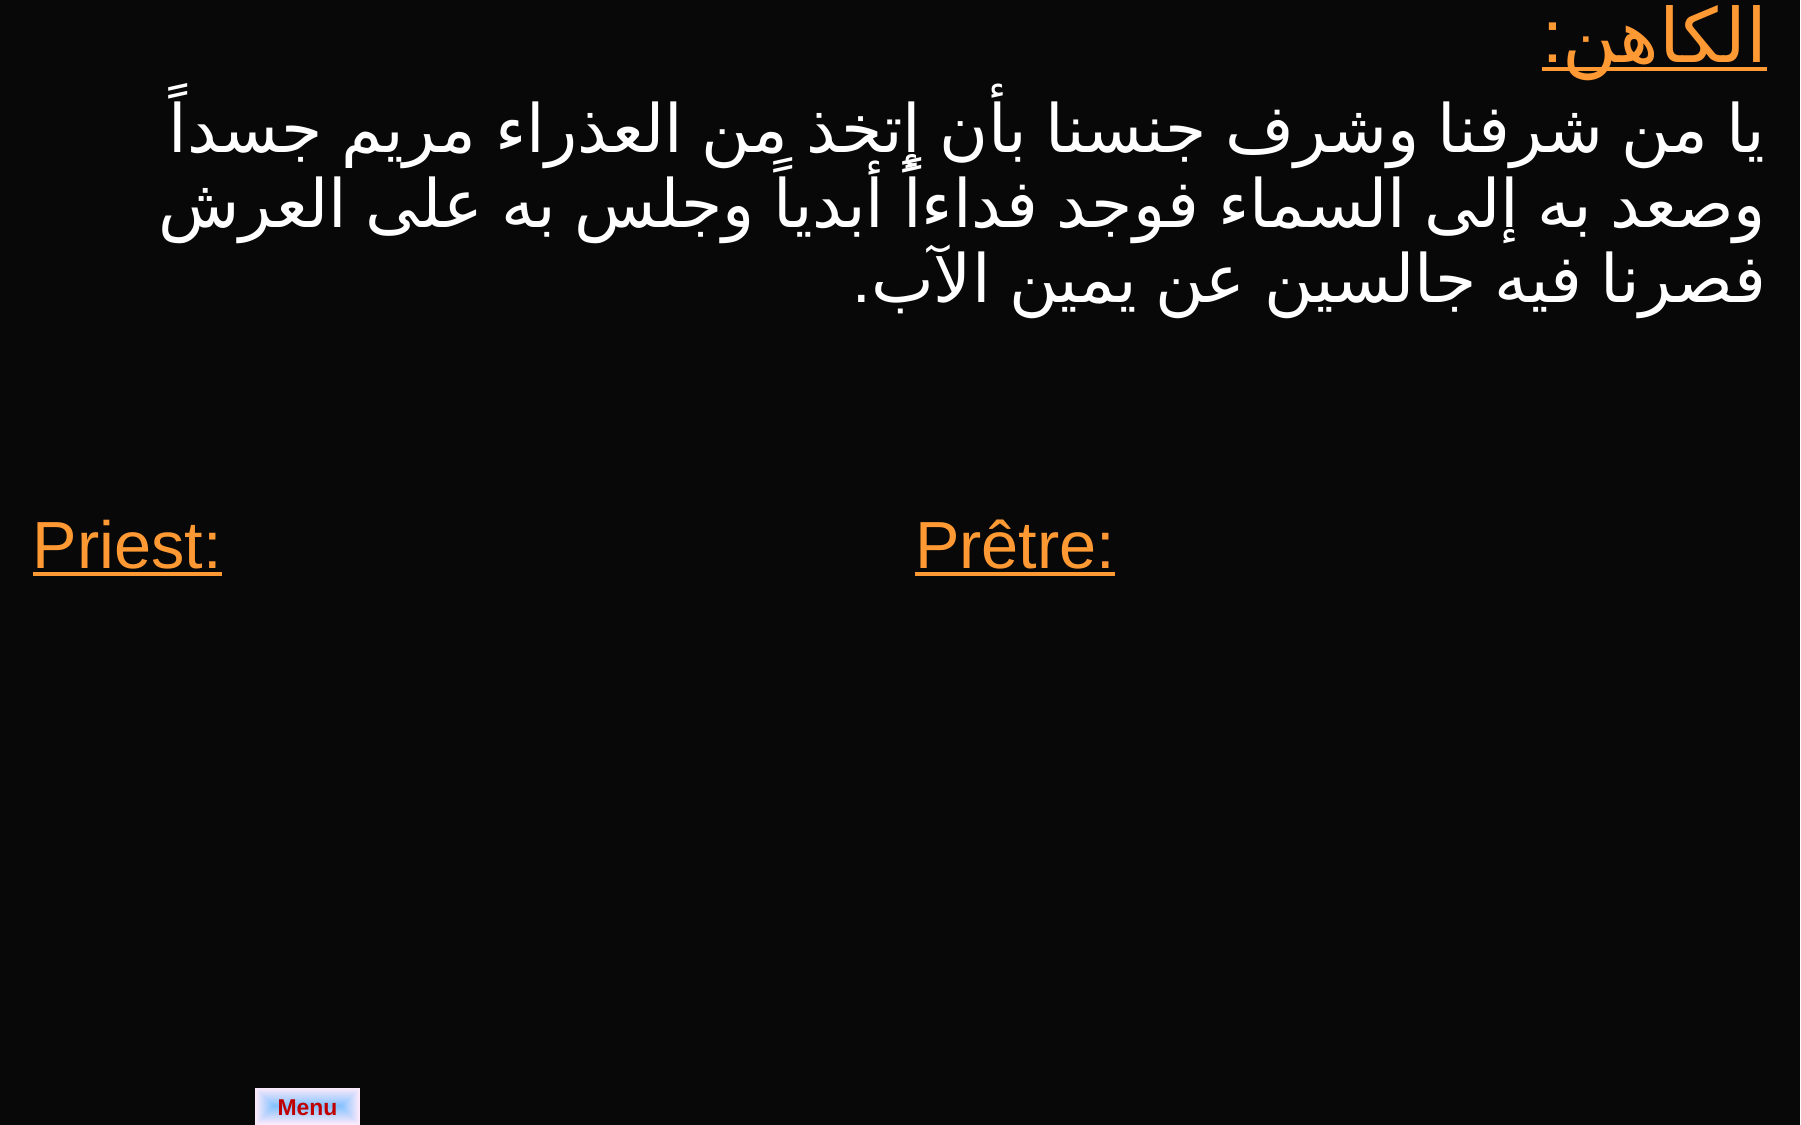

| الكاهن: يا من شرفنا وشرف جنسنا بأن إتخذ من العذراء مريم جسداً وصعد به إلى السماء فوجد فداءاً أبدياً وجلس به على العرش فصرنا فيه جالسين عن يمين الآب. |  |
| --- | --- |
| Priest: | Prêtre: |

Menu